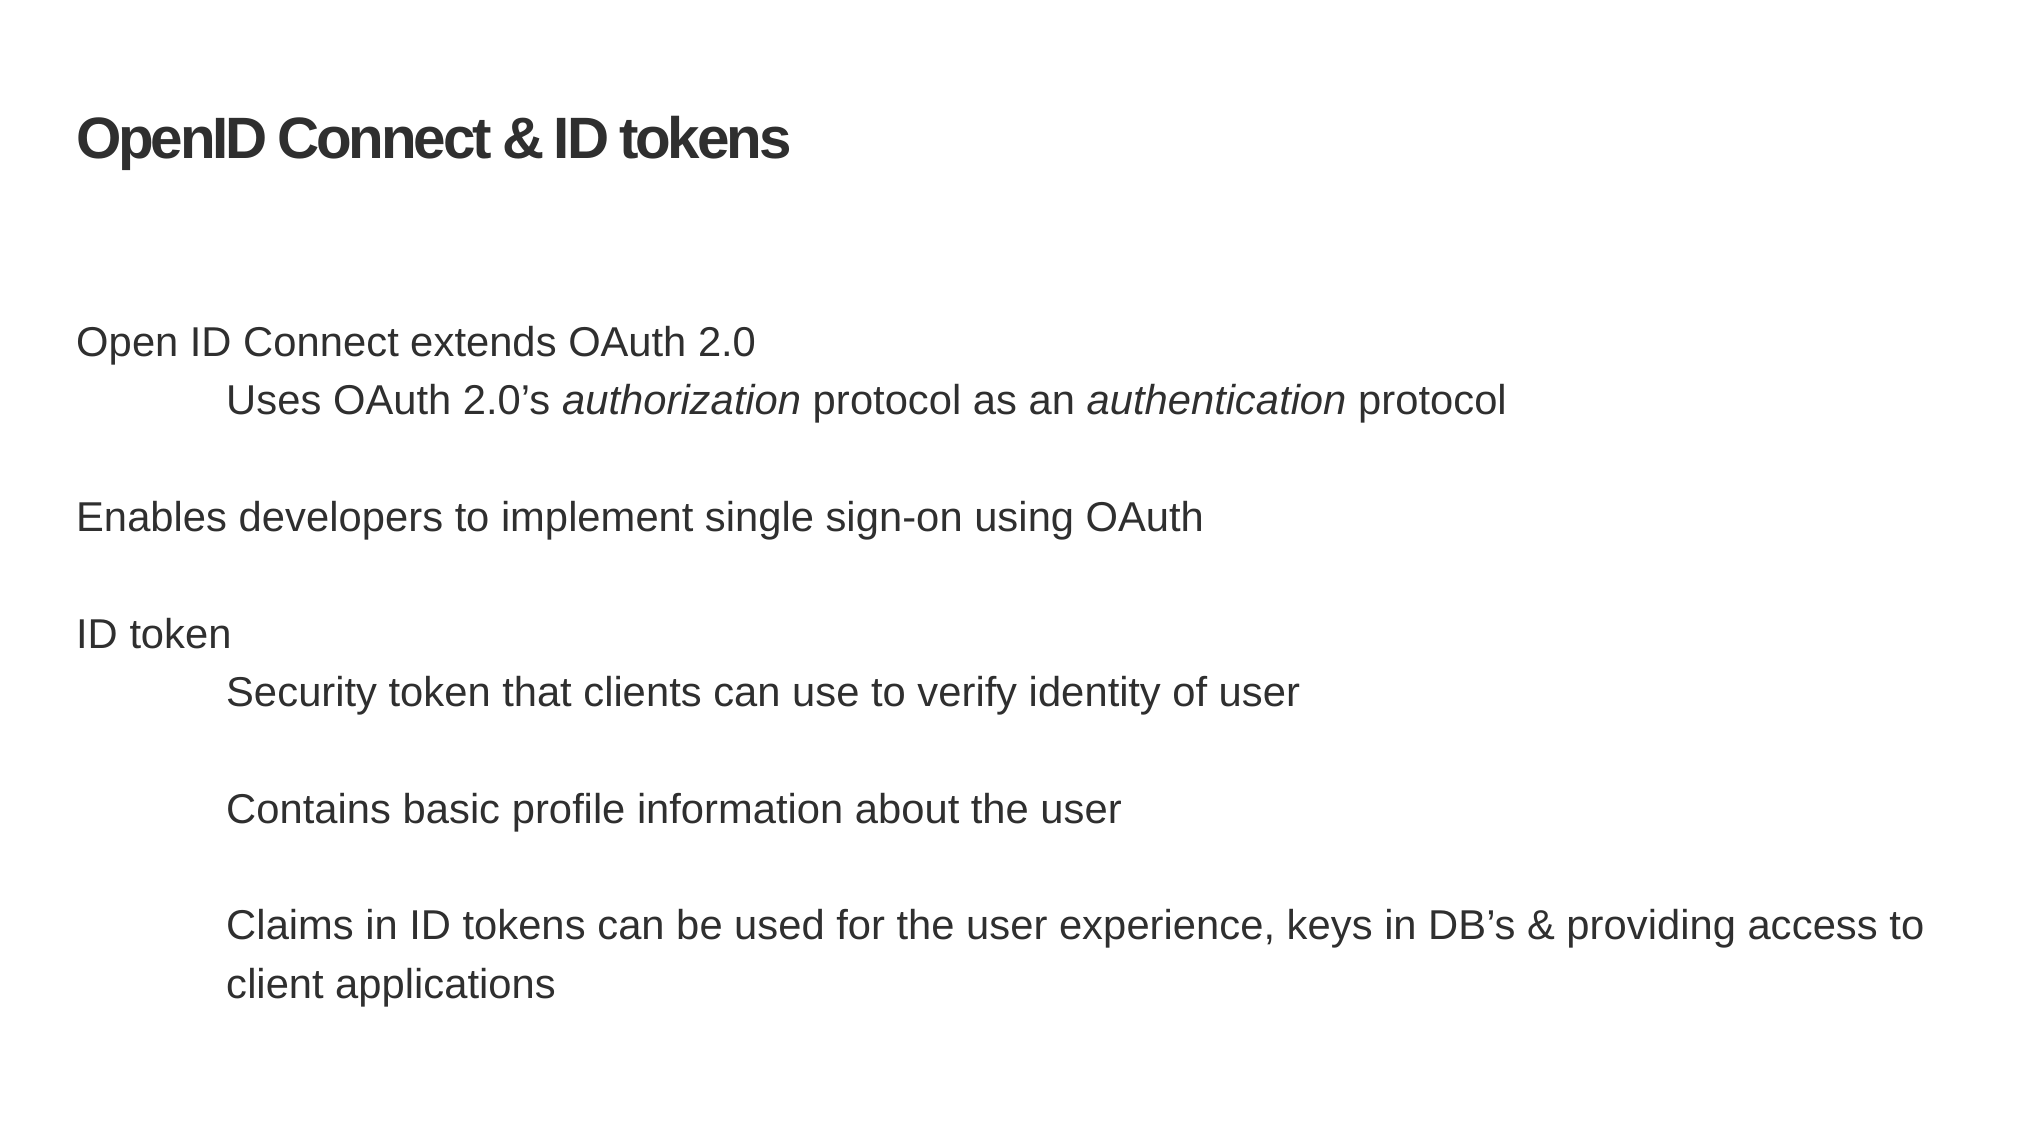

# OpenID Connect & ID tokens
Open ID Connect extends OAuth 2.0
	Uses OAuth 2.0’s authorization protocol as an authentication protocol

Enables developers to implement single sign-on using OAuth

ID token
	Security token that clients can use to verify identity of user

	Contains basic profile information about the user

	Claims in ID tokens can be used for the user experience, keys in DB’s & providing access to
	client applications